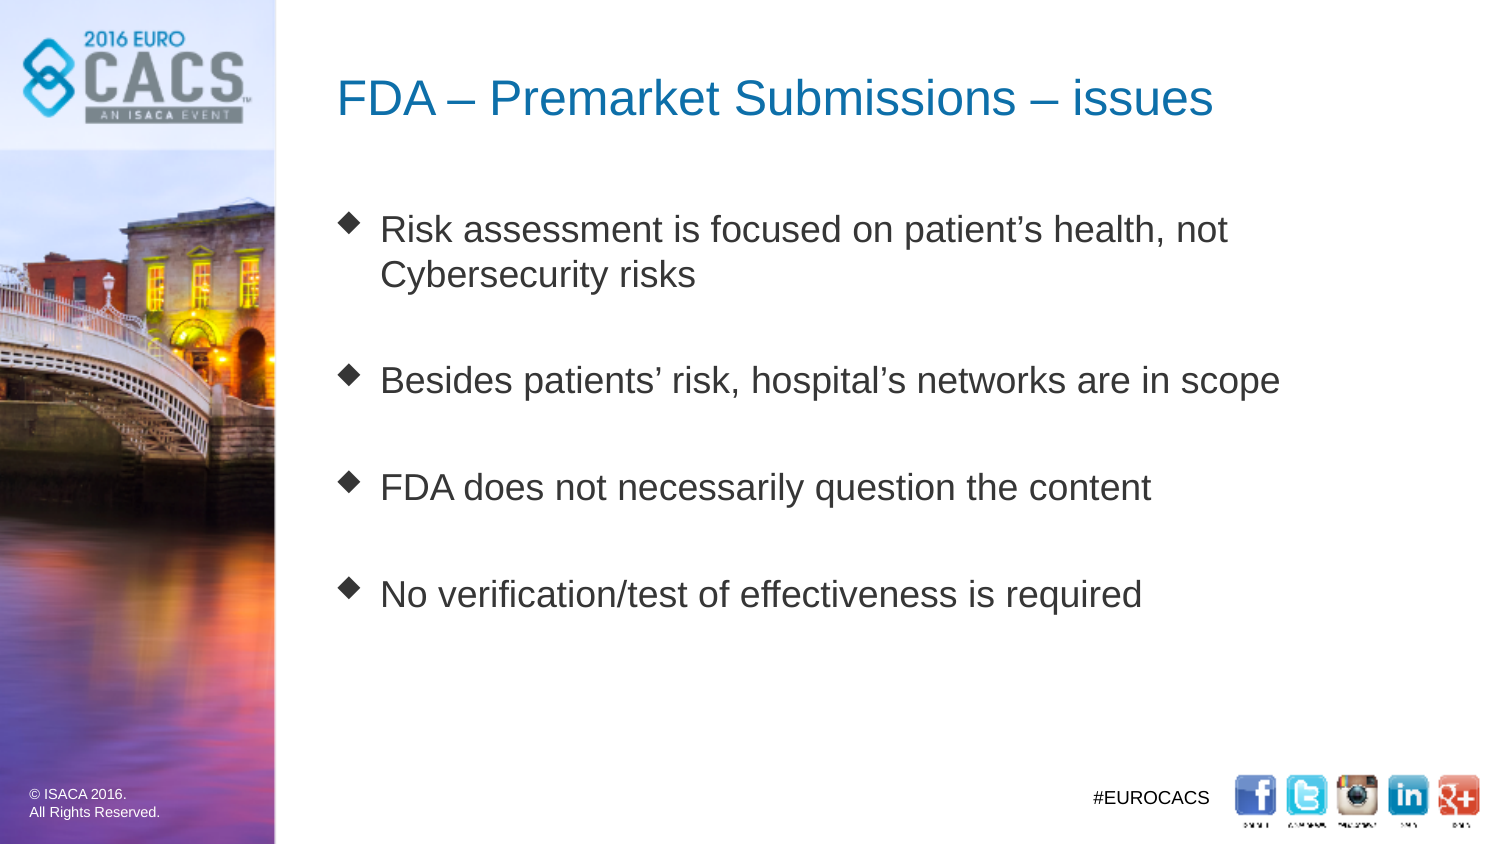

# FDA – Premarket Submissions – issues
Risk assessment is focused on patient’s health, not Cybersecurity risks

Besides patients’ risk, hospital’s networks are in scope

FDA does not necessarily question the content

No verification/test of effectiveness is required